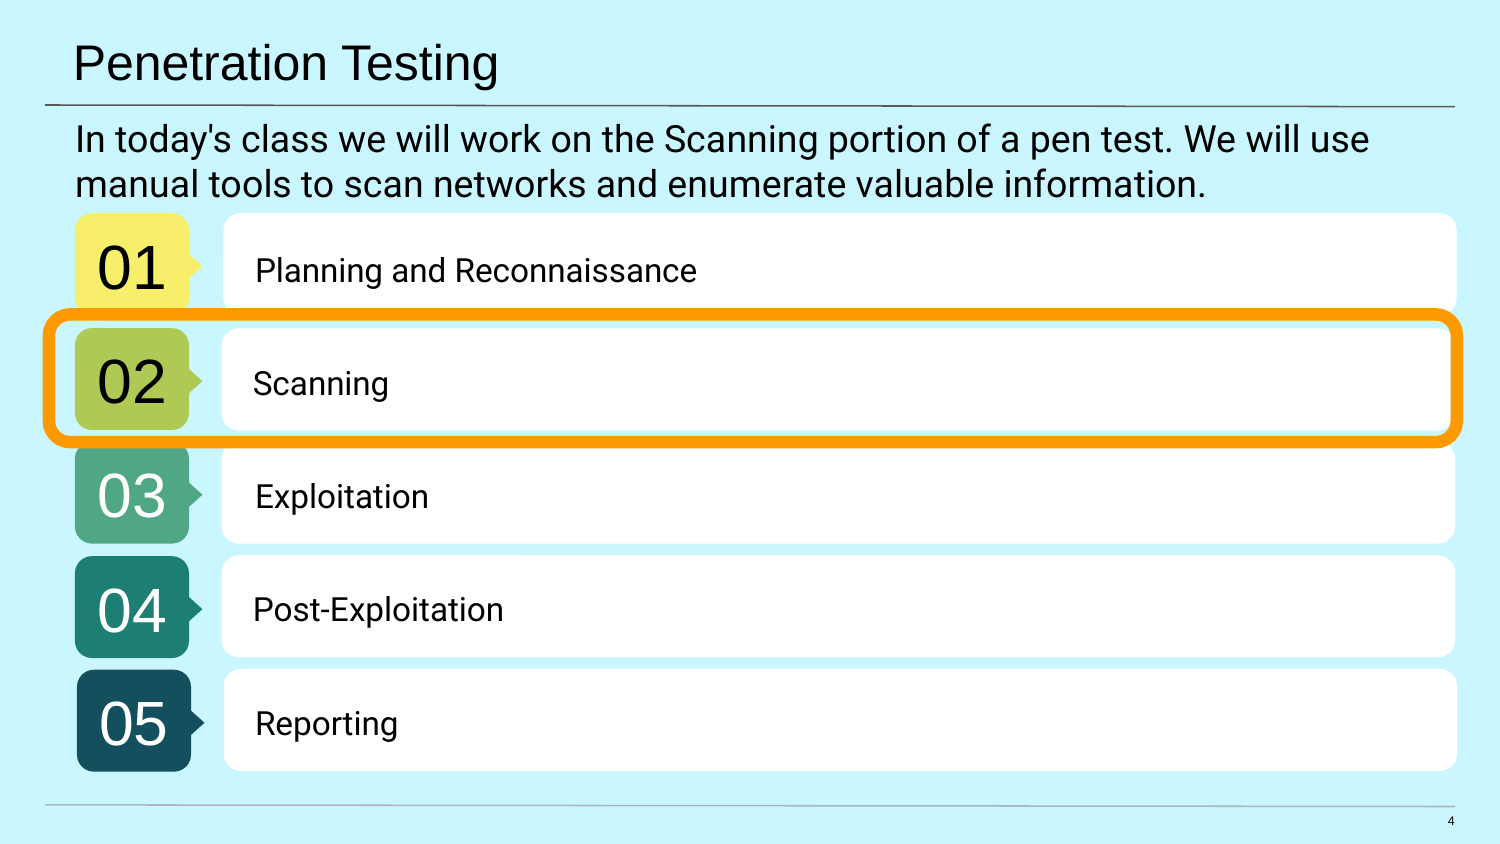

# Penetration Testing
In today's class we will work on the Scanning portion of a pen test. We will use manual tools to scan networks and enumerate valuable information.

Planning and Reconnaissance

Scanning

Exploitation
Post-Exploitation

Reporting

4